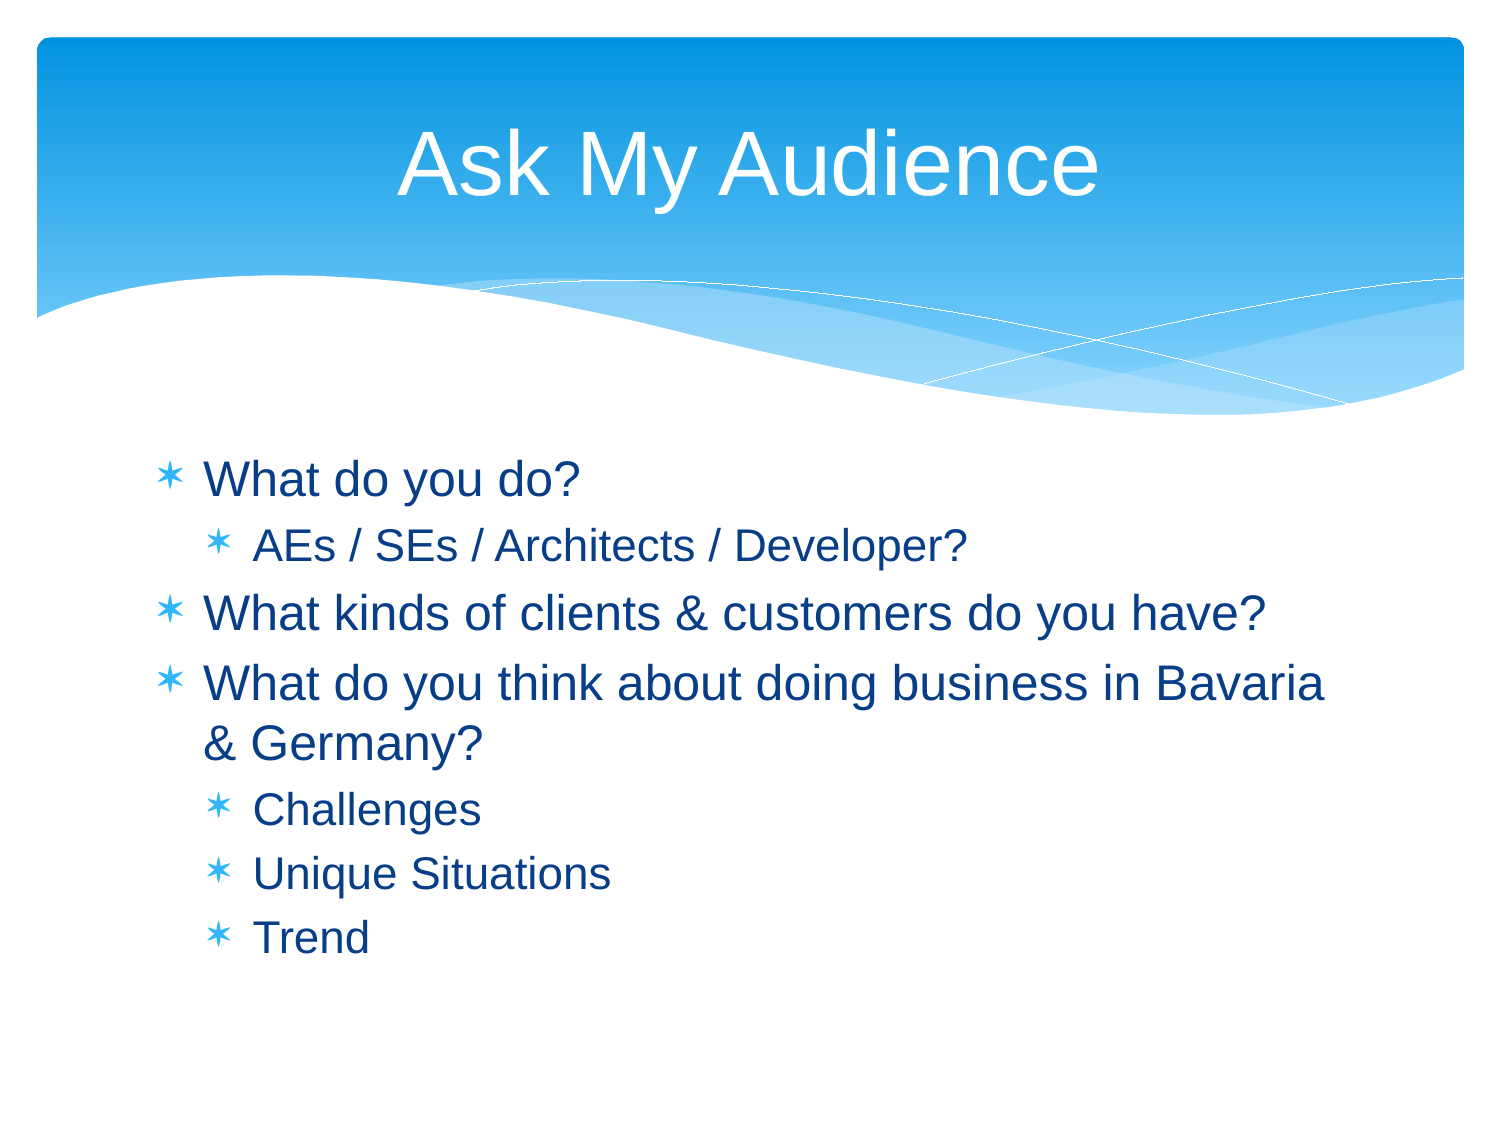

# Ask My Audience
What do you do?
AEs / SEs / Architects / Developer?
What kinds of clients & customers do you have?
What do you think about doing business in Bavaria & Germany?
Challenges
Unique Situations
Trend